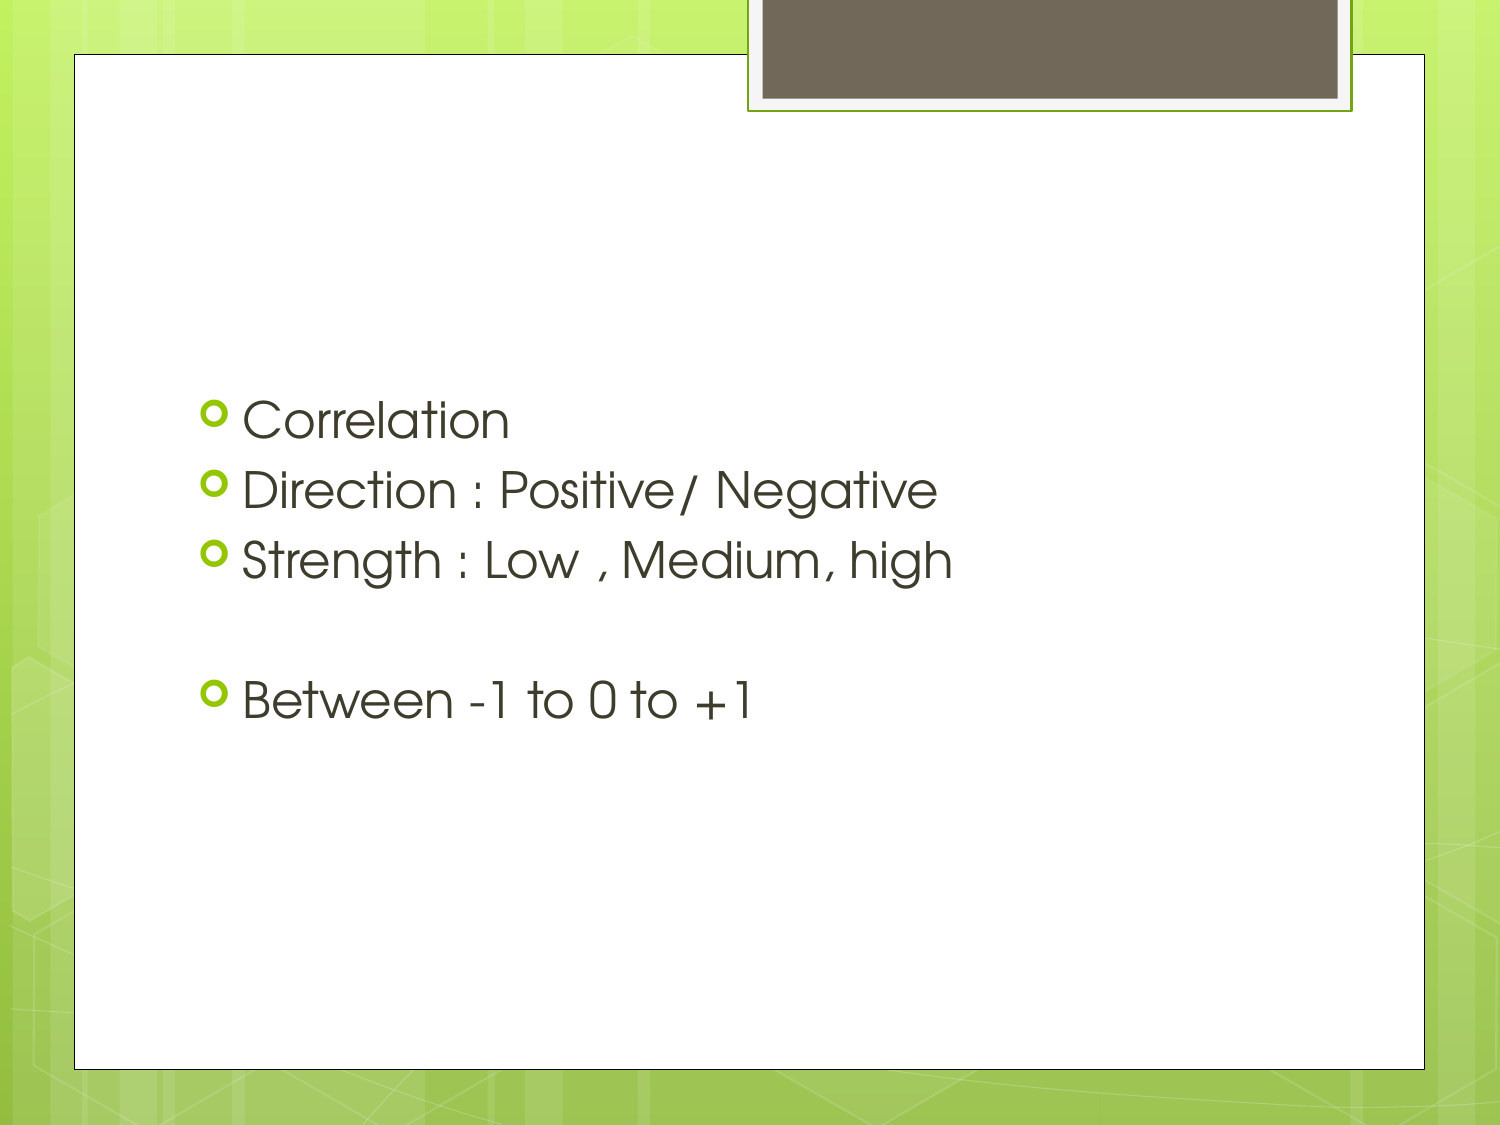

#
Correlation
Direction : Positive/ Negative
Strength : Low , Medium, high

Between -1 to 0 to +1